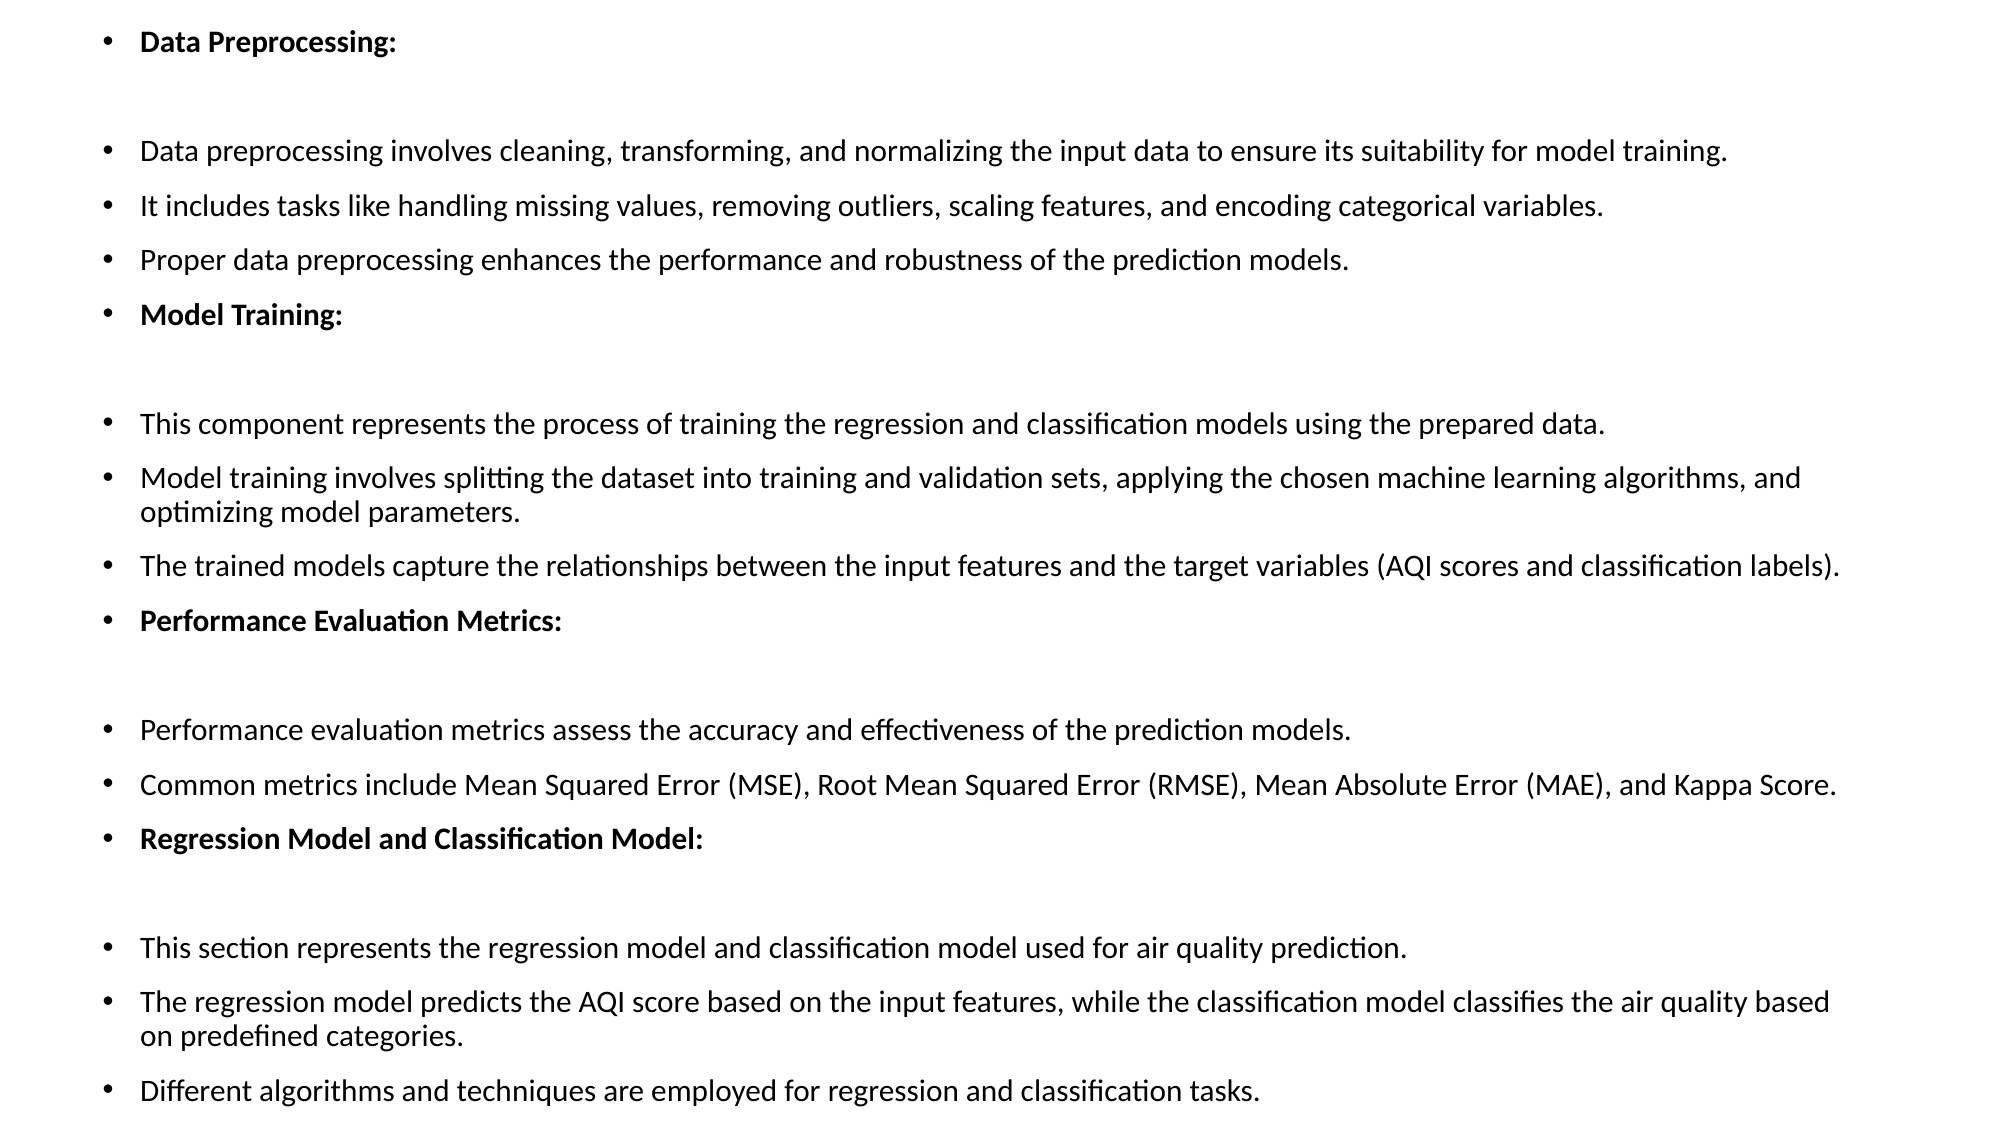

#
Data Preprocessing:

Data preprocessing involves cleaning, transforming, and normalizing the input data to ensure its suitability for model training.
It includes tasks like handling missing values, removing outliers, scaling features, and encoding categorical variables.
Proper data preprocessing enhances the performance and robustness of the prediction models.
Model Training:

This component represents the process of training the regression and classification models using the prepared data.
Model training involves splitting the dataset into training and validation sets, applying the chosen machine learning algorithms, and optimizing model parameters.
The trained models capture the relationships between the input features and the target variables (AQI scores and classification labels).
Performance Evaluation Metrics:

Performance evaluation metrics assess the accuracy and effectiveness of the prediction models.
Common metrics include Mean Squared Error (MSE), Root Mean Squared Error (RMSE), Mean Absolute Error (MAE), and Kappa Score.
Regression Model and Classification Model:

This section represents the regression model and classification model used for air quality prediction.
The regression model predicts the AQI score based on the input features, while the classification model classifies the air quality based on predefined categories.
Different algorithms and techniques are employed for regression and classification tasks.